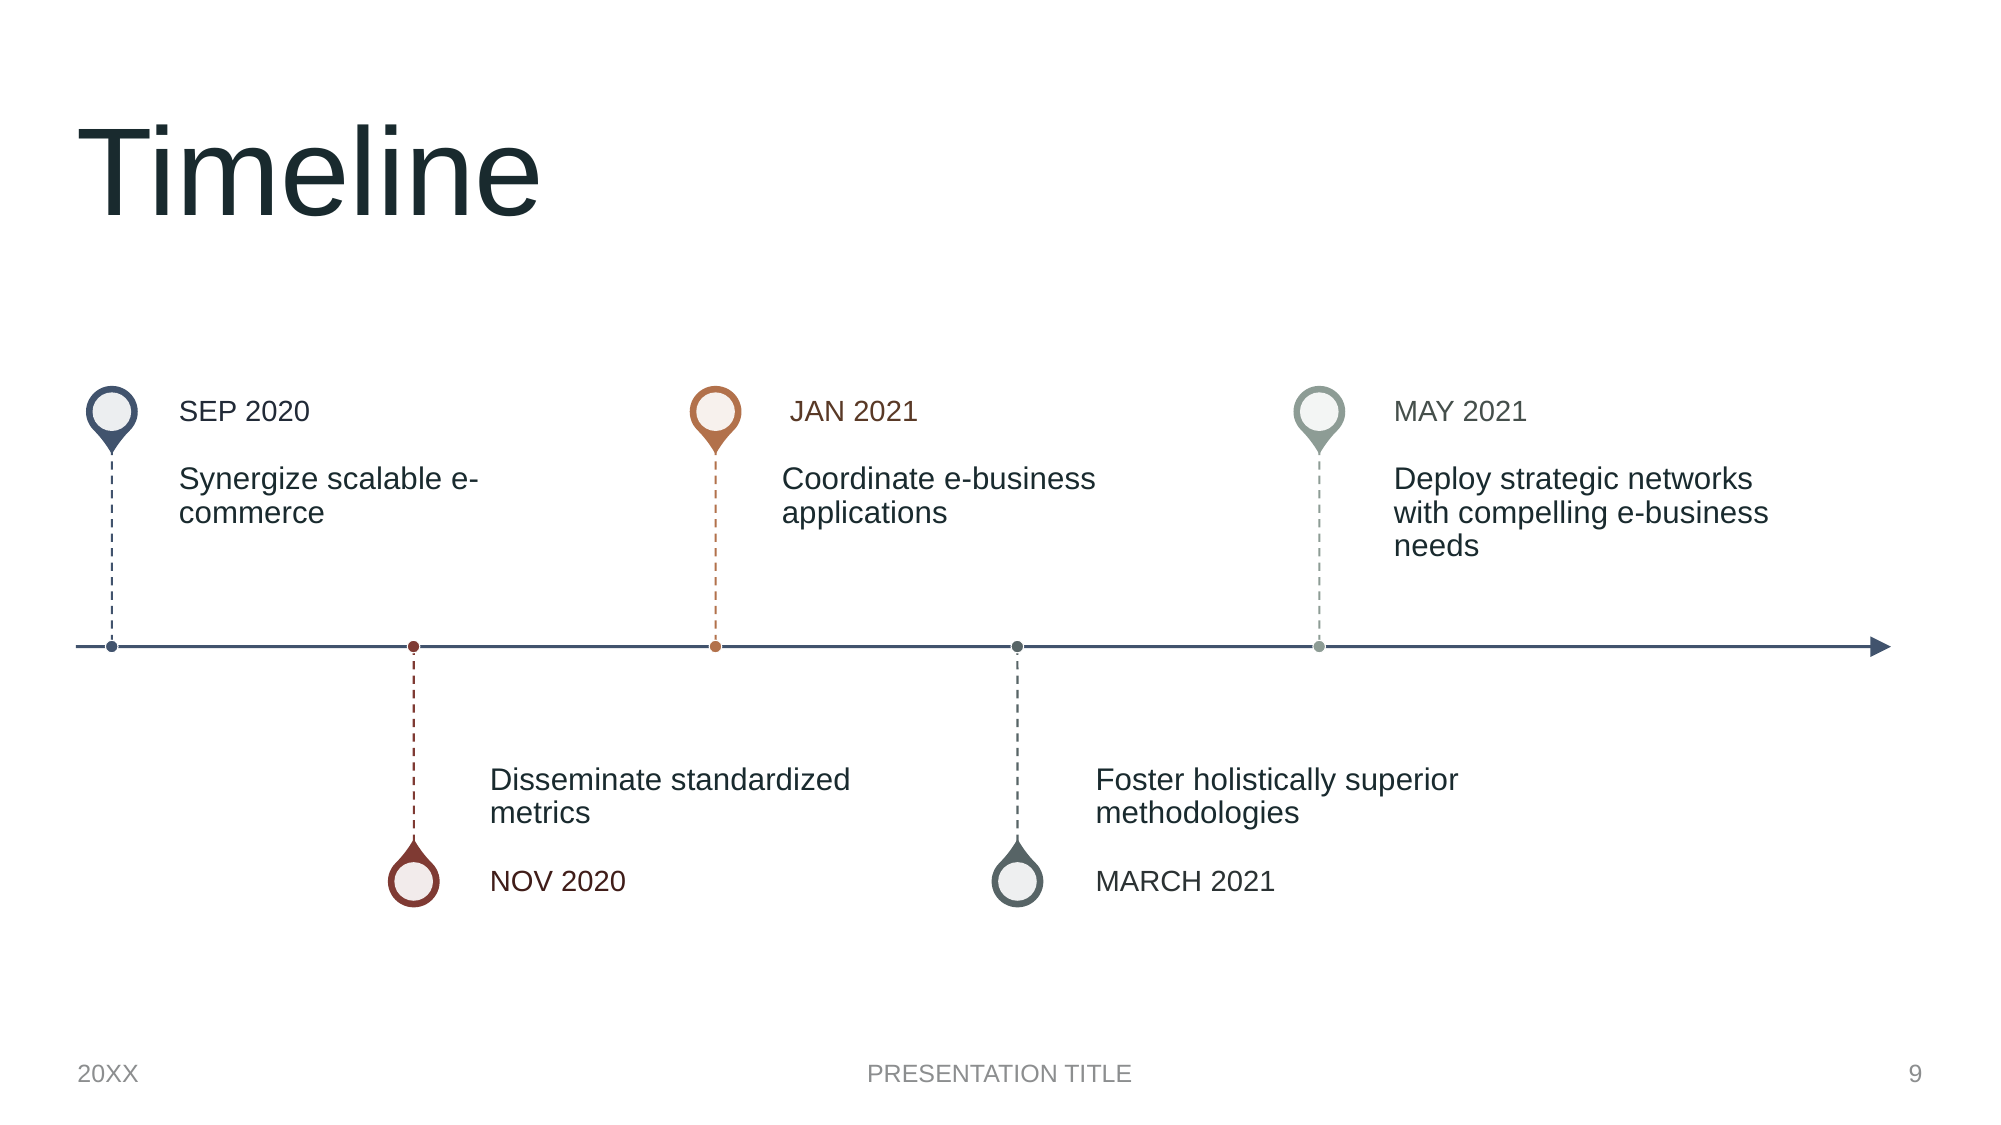

# Timeline
Synergize scalable e-commerce
SEP 2020
Disseminate standardized metrics
NOV 2020
Coordinate e-business applications
 JAN 2021
Foster holistically superior methodologies
MARCH 2021
Deploy strategic networks with compelling e-business needs
MAY 2021
20XX
Presentation title
9